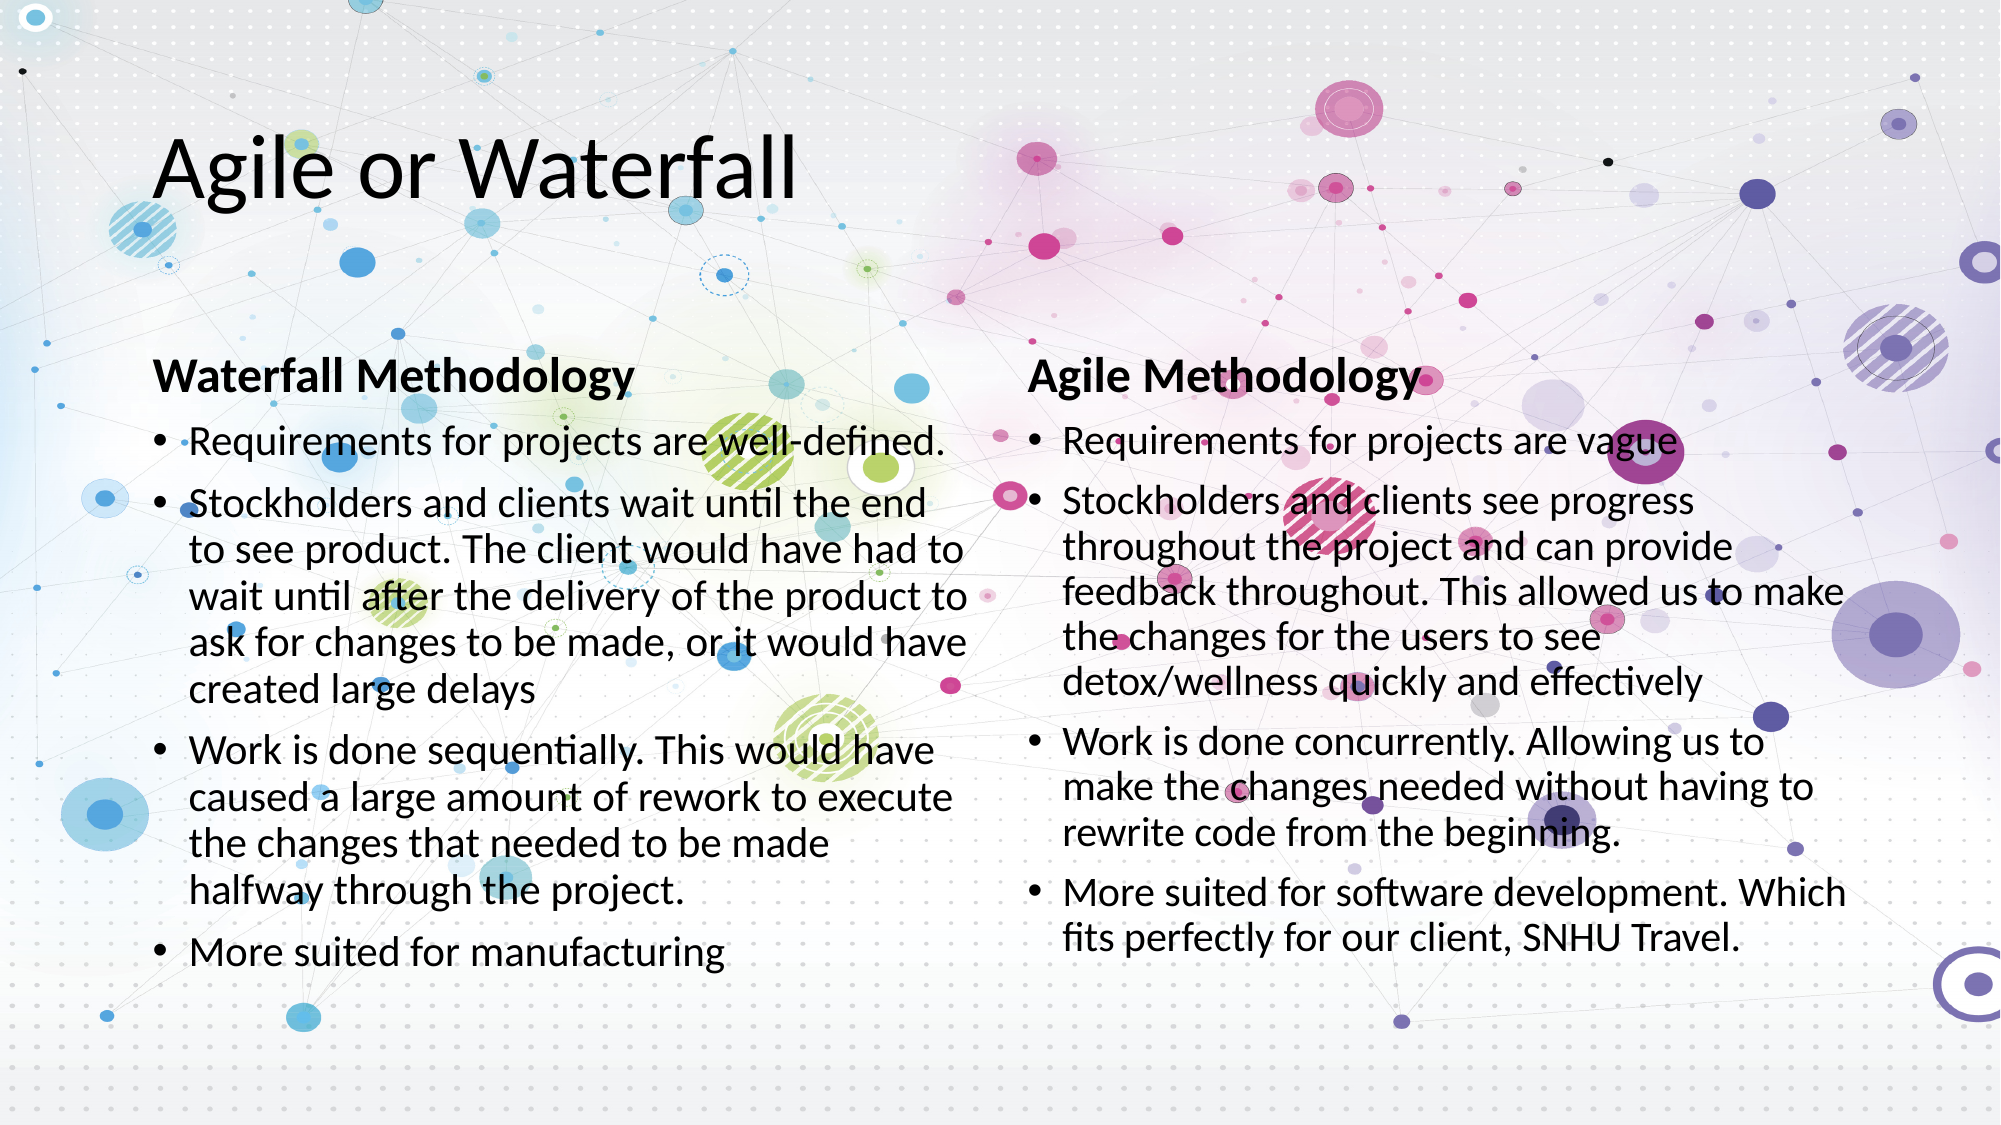

# Agile or Waterfall
Waterfall Methodology
Agile Methodology
Requirements for projects are well-defined.
Stockholders and clients wait until the end to see product. The client would have had to wait until after the delivery of the product to ask for changes to be made, or it would have created large delays
Work is done sequentially. This would have caused a large amount of rework to execute the changes that needed to be made halfway through the project.
More suited for manufacturing
Requirements for projects are vague
Stockholders and clients see progress throughout the project and can provide feedback throughout. This allowed us to make the changes for the users to see detox/wellness quickly and effectively
Work is done concurrently. Allowing us to make the changes needed without having to rewrite code from the beginning.
More suited for software development. Which fits perfectly for our client, SNHU Travel.